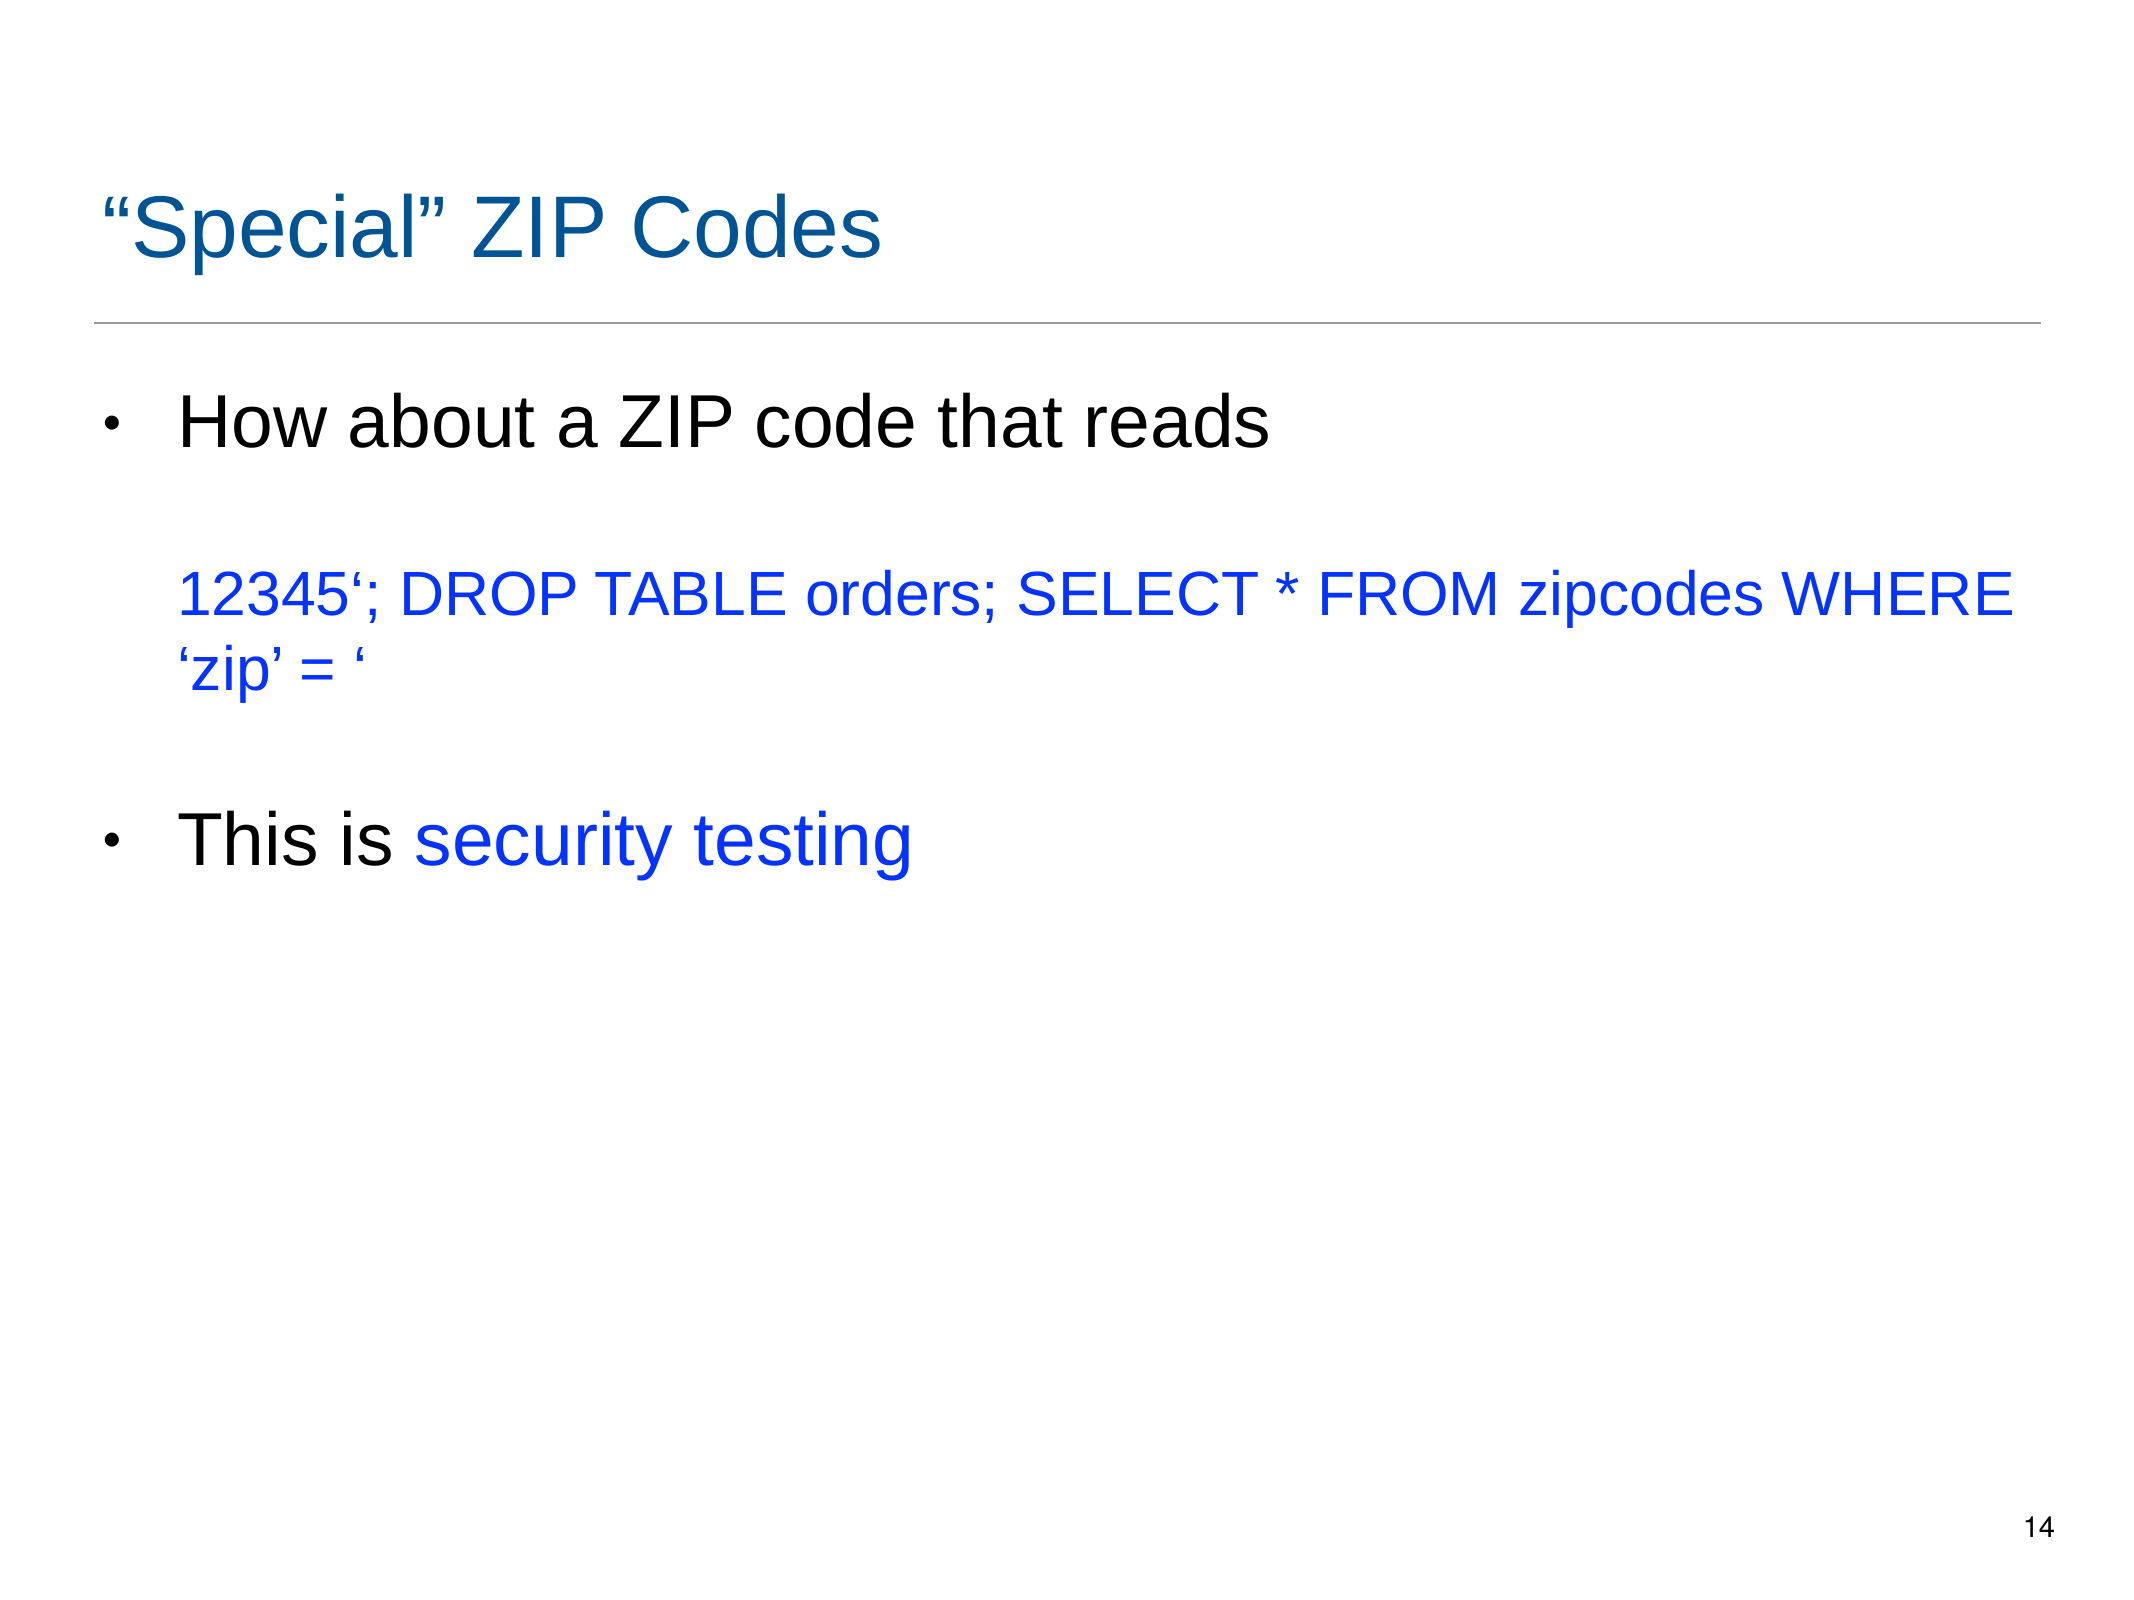

# “Special” ZIP Codes
How about a ZIP code that reads
12345‘; DROP TABLE orders; SELECT * FROM zipcodes WHERE ‘zip’ = ‘
This is security testing
14